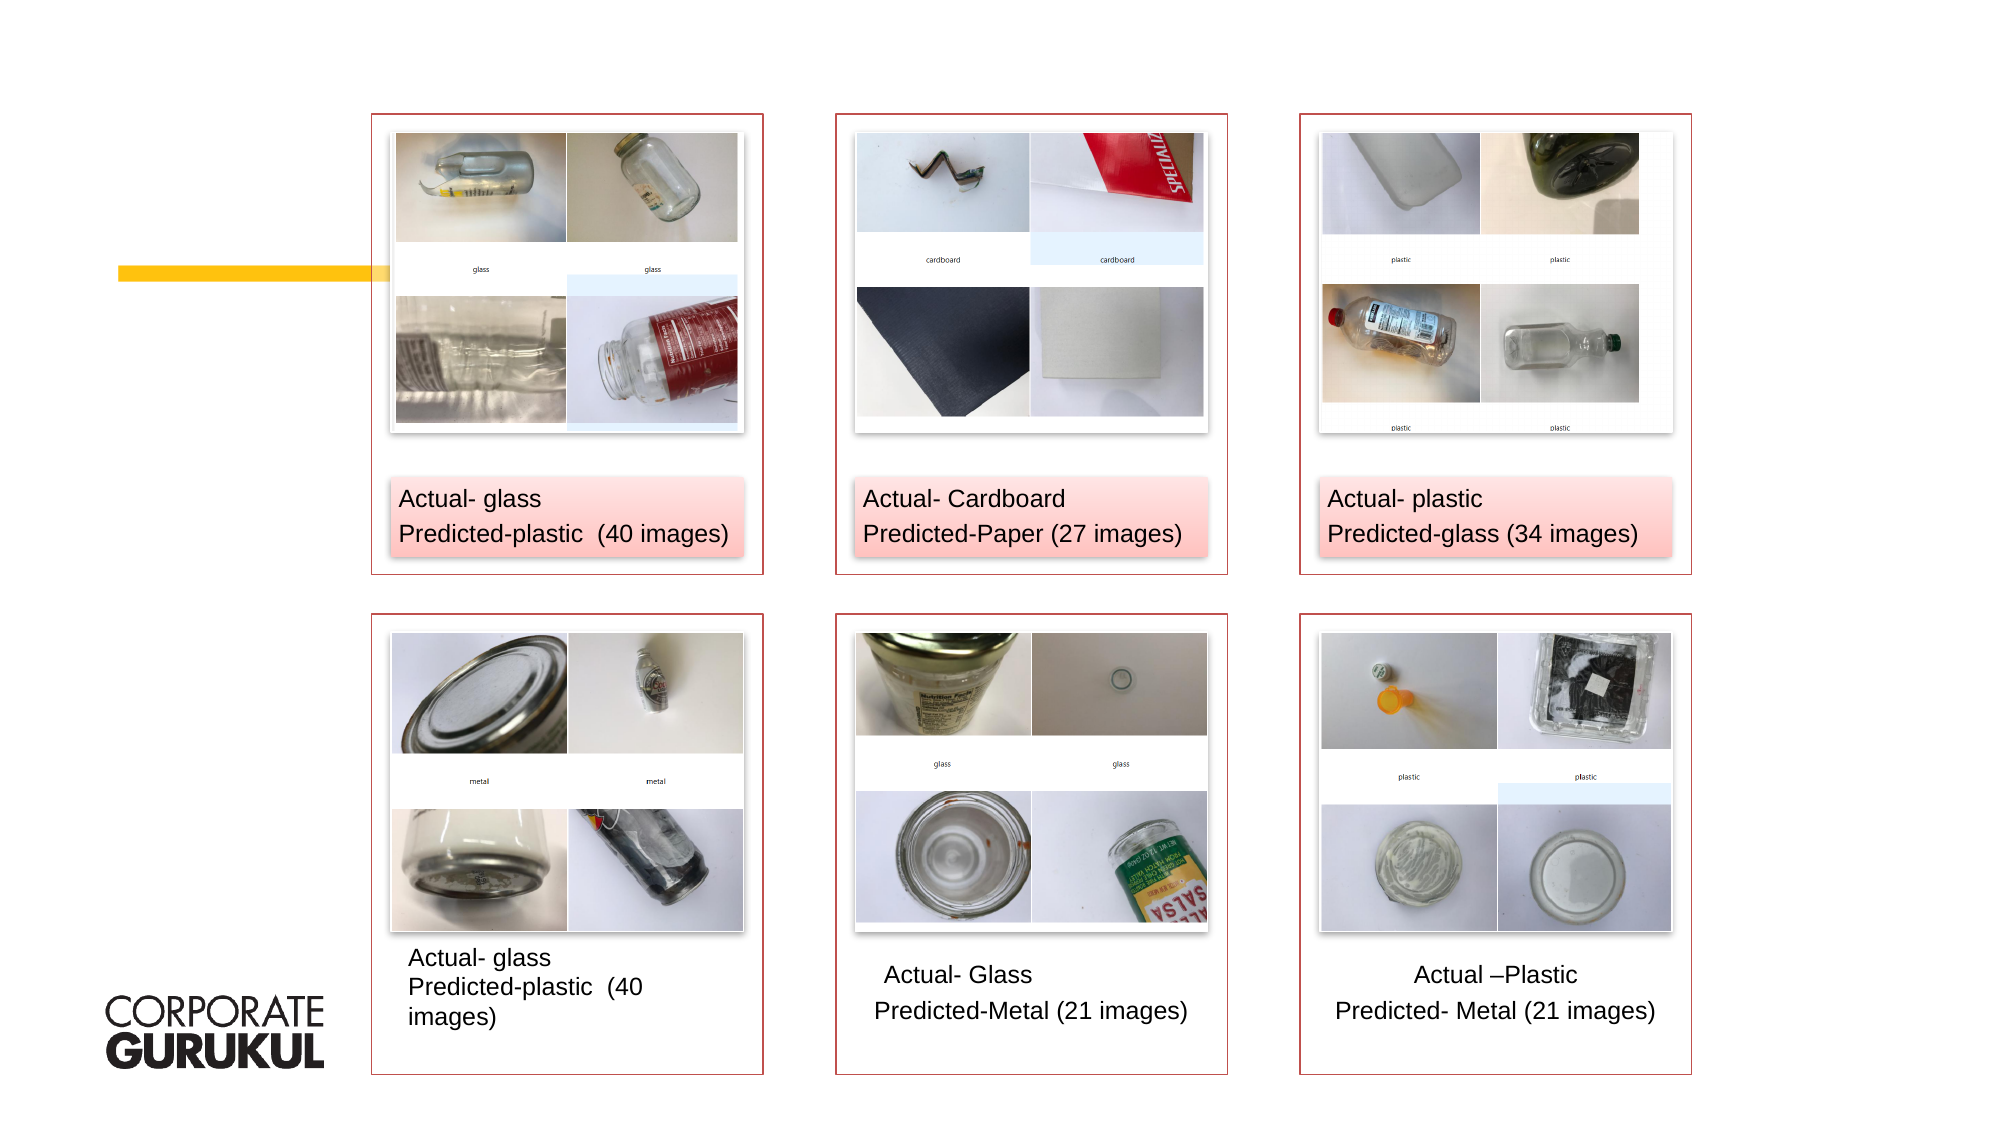

Actual- glass
Predicted-plastic  (40 images)

Actual- Cardboard
Predicted-Paper (27 images)

Actual- plastic
Predicted-glass (34 images)

   Actual- Glass
Predicted-Metal (21 images)
Actual –Plastic
Predicted- Metal (21 images)
Actual- glass
Predicted-plastic  (40 images)